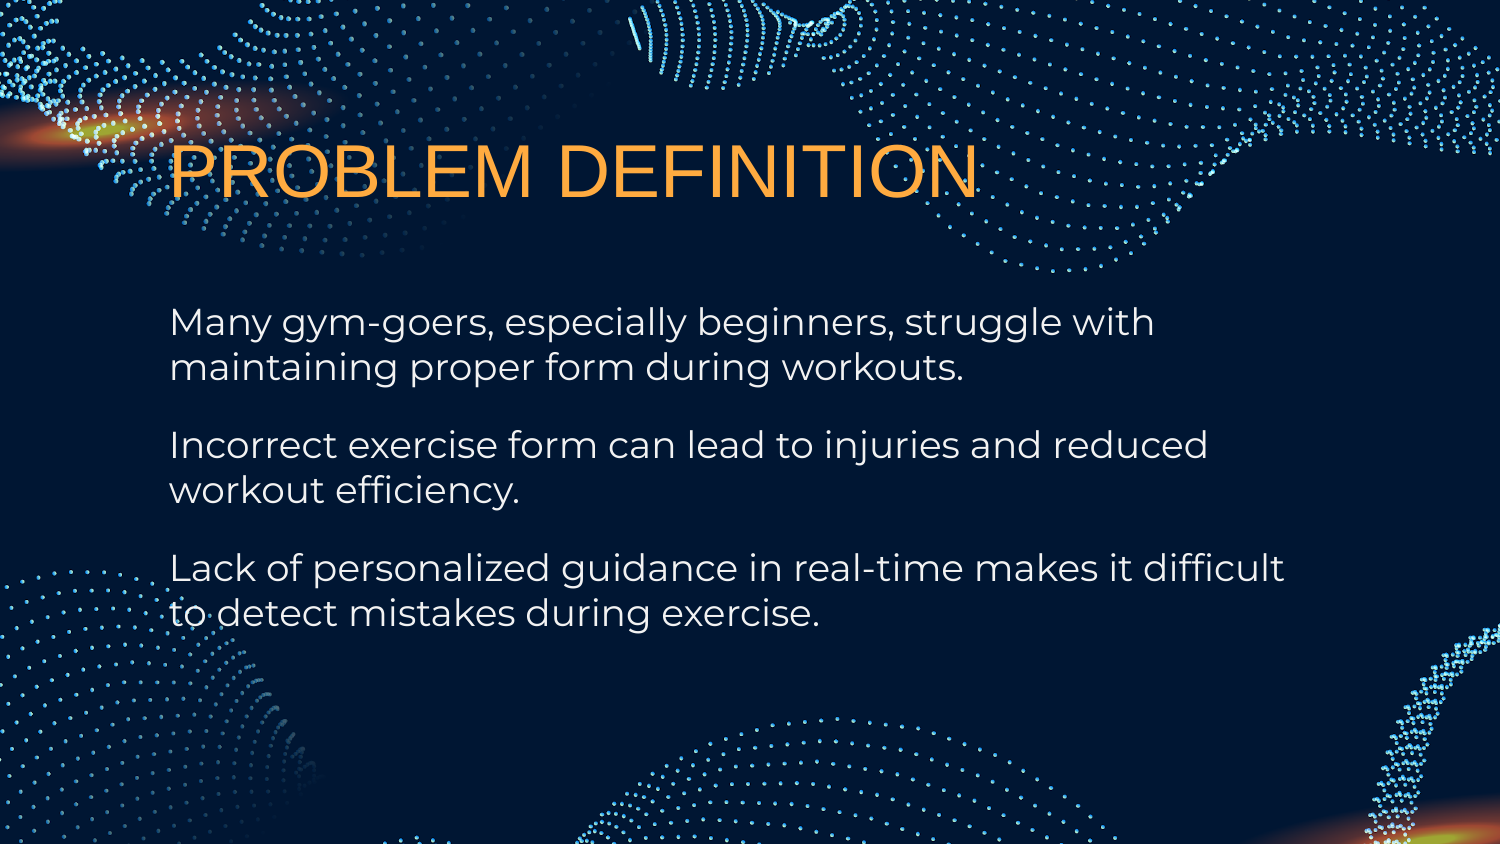

PROBLEM DEFINITION

Many gym-goers, especially beginners, struggle with maintaining proper form during workouts.
Incorrect exercise form can lead to injuries and reduced workout efficiency.
Lack of personalized guidance in real-time makes it difficult to detect mistakes during exercise.